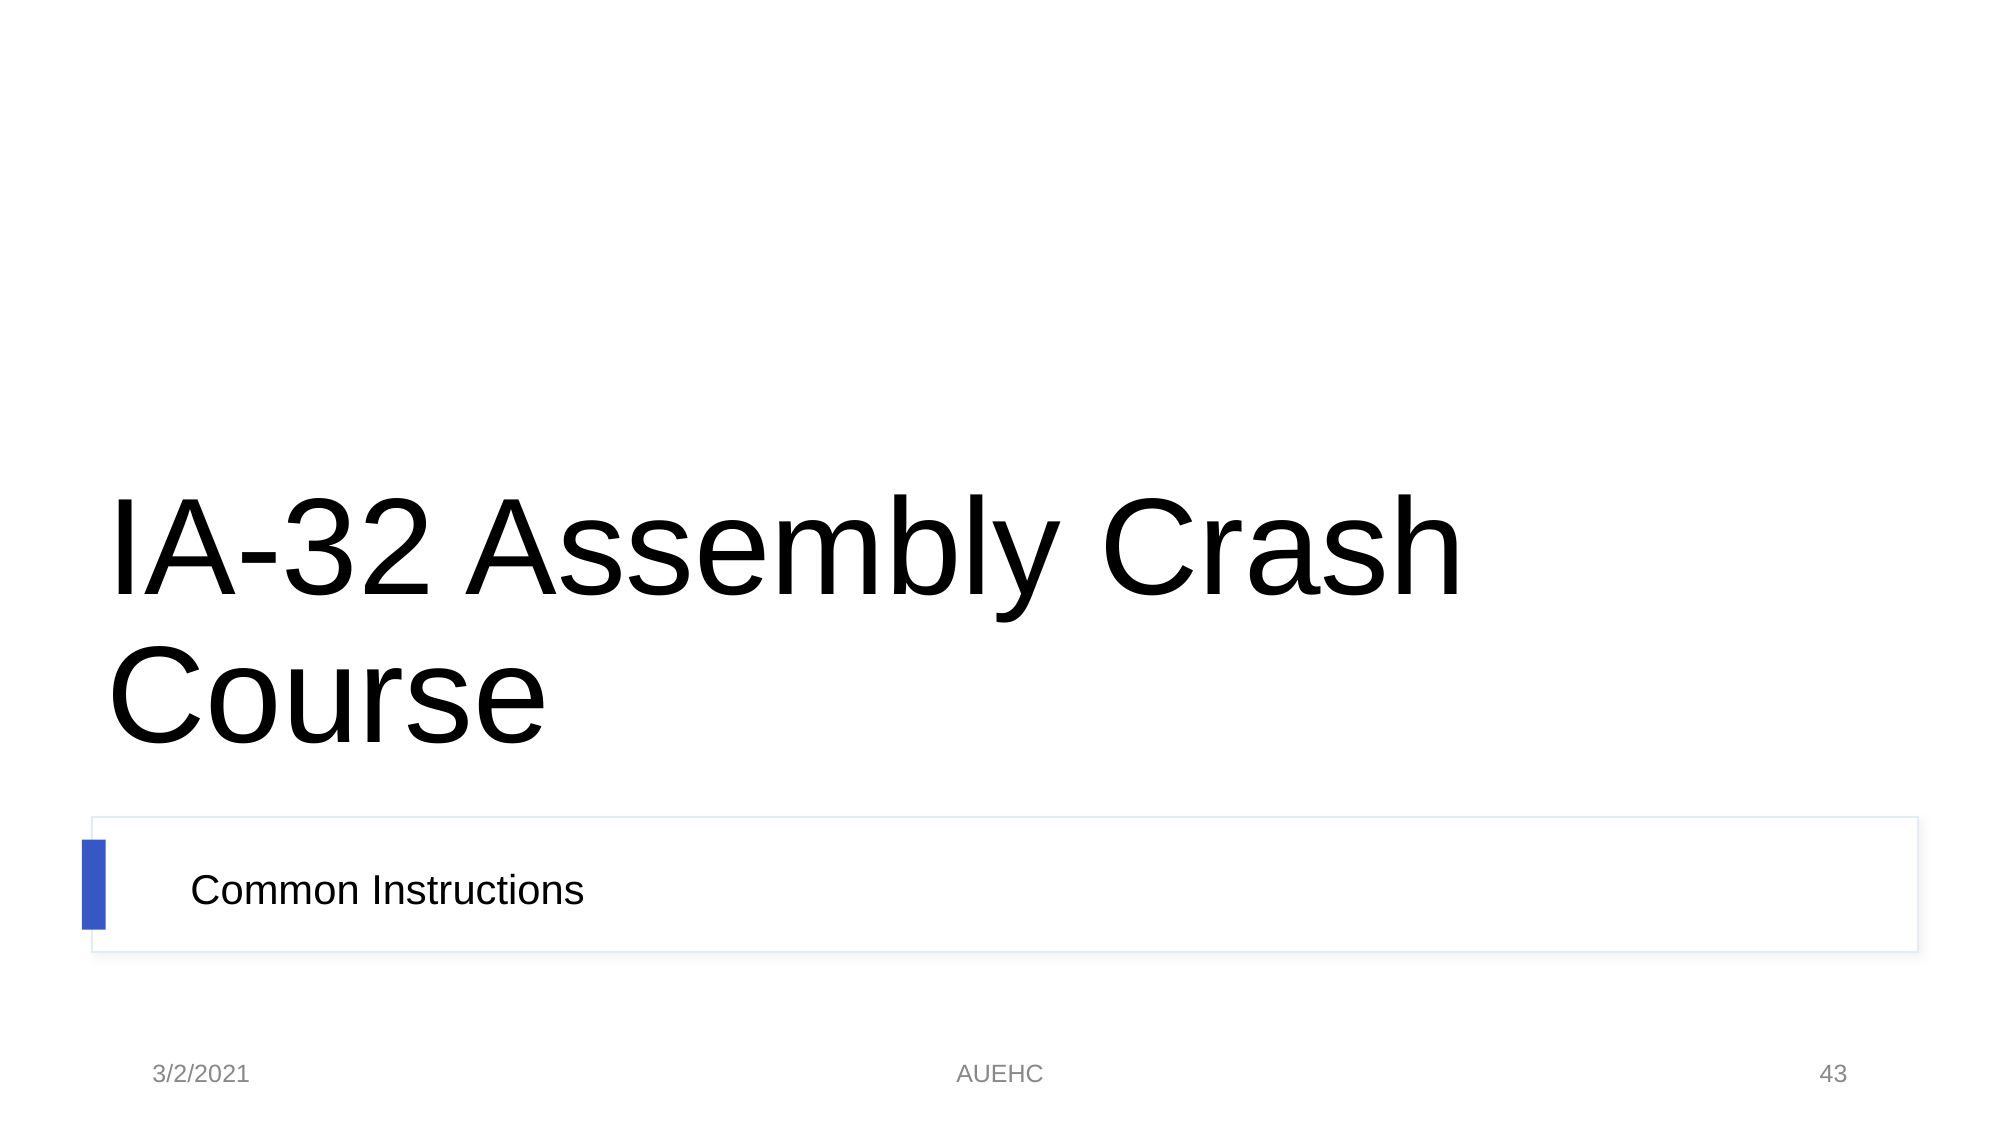

# IA-32 Assembly Crash Course
Common Instructions
3/2/2021
AUEHC
43